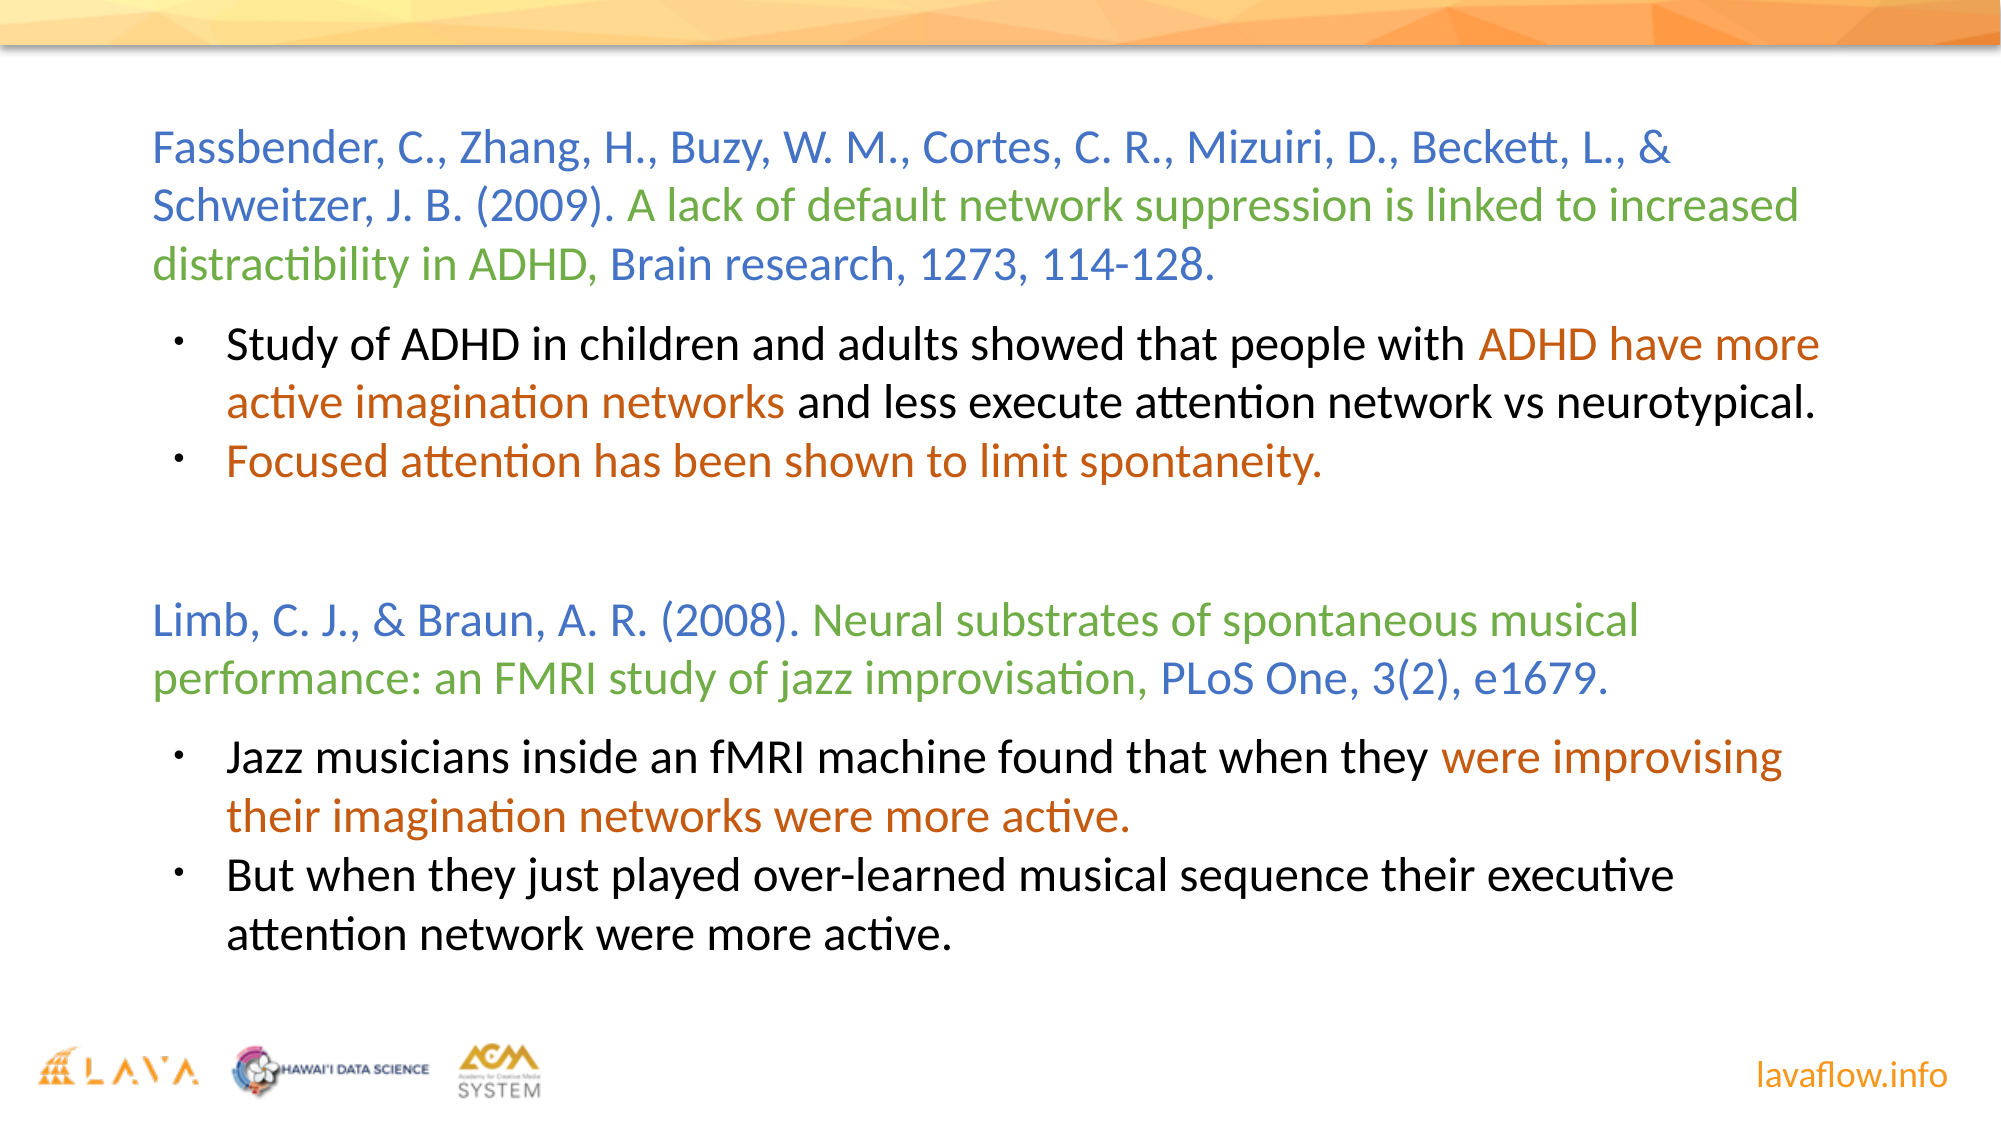

Fassbender, C., Zhang, H., Buzy, W. M., Cortes, C. R., Mizuiri, D., Beckett, L., & Schweitzer, J. B. (2009). A lack of default network suppression is linked to increased distractibility in ADHD, Brain research, 1273, 114-128.
Study of ADHD in children and adults showed that people with ADHD have more active imagination networks and less execute attention network vs neurotypical.
Focused attention has been shown to limit spontaneity.

Limb, C. J., & Braun, A. R. (2008). Neural substrates of spontaneous musical performance: an FMRI study of jazz improvisation, PLoS One, 3(2), e1679.
Jazz musicians inside an fMRI machine found that when they were improvising their imagination networks were more active.
But when they just played over-learned musical sequence their executive attention network were more active.